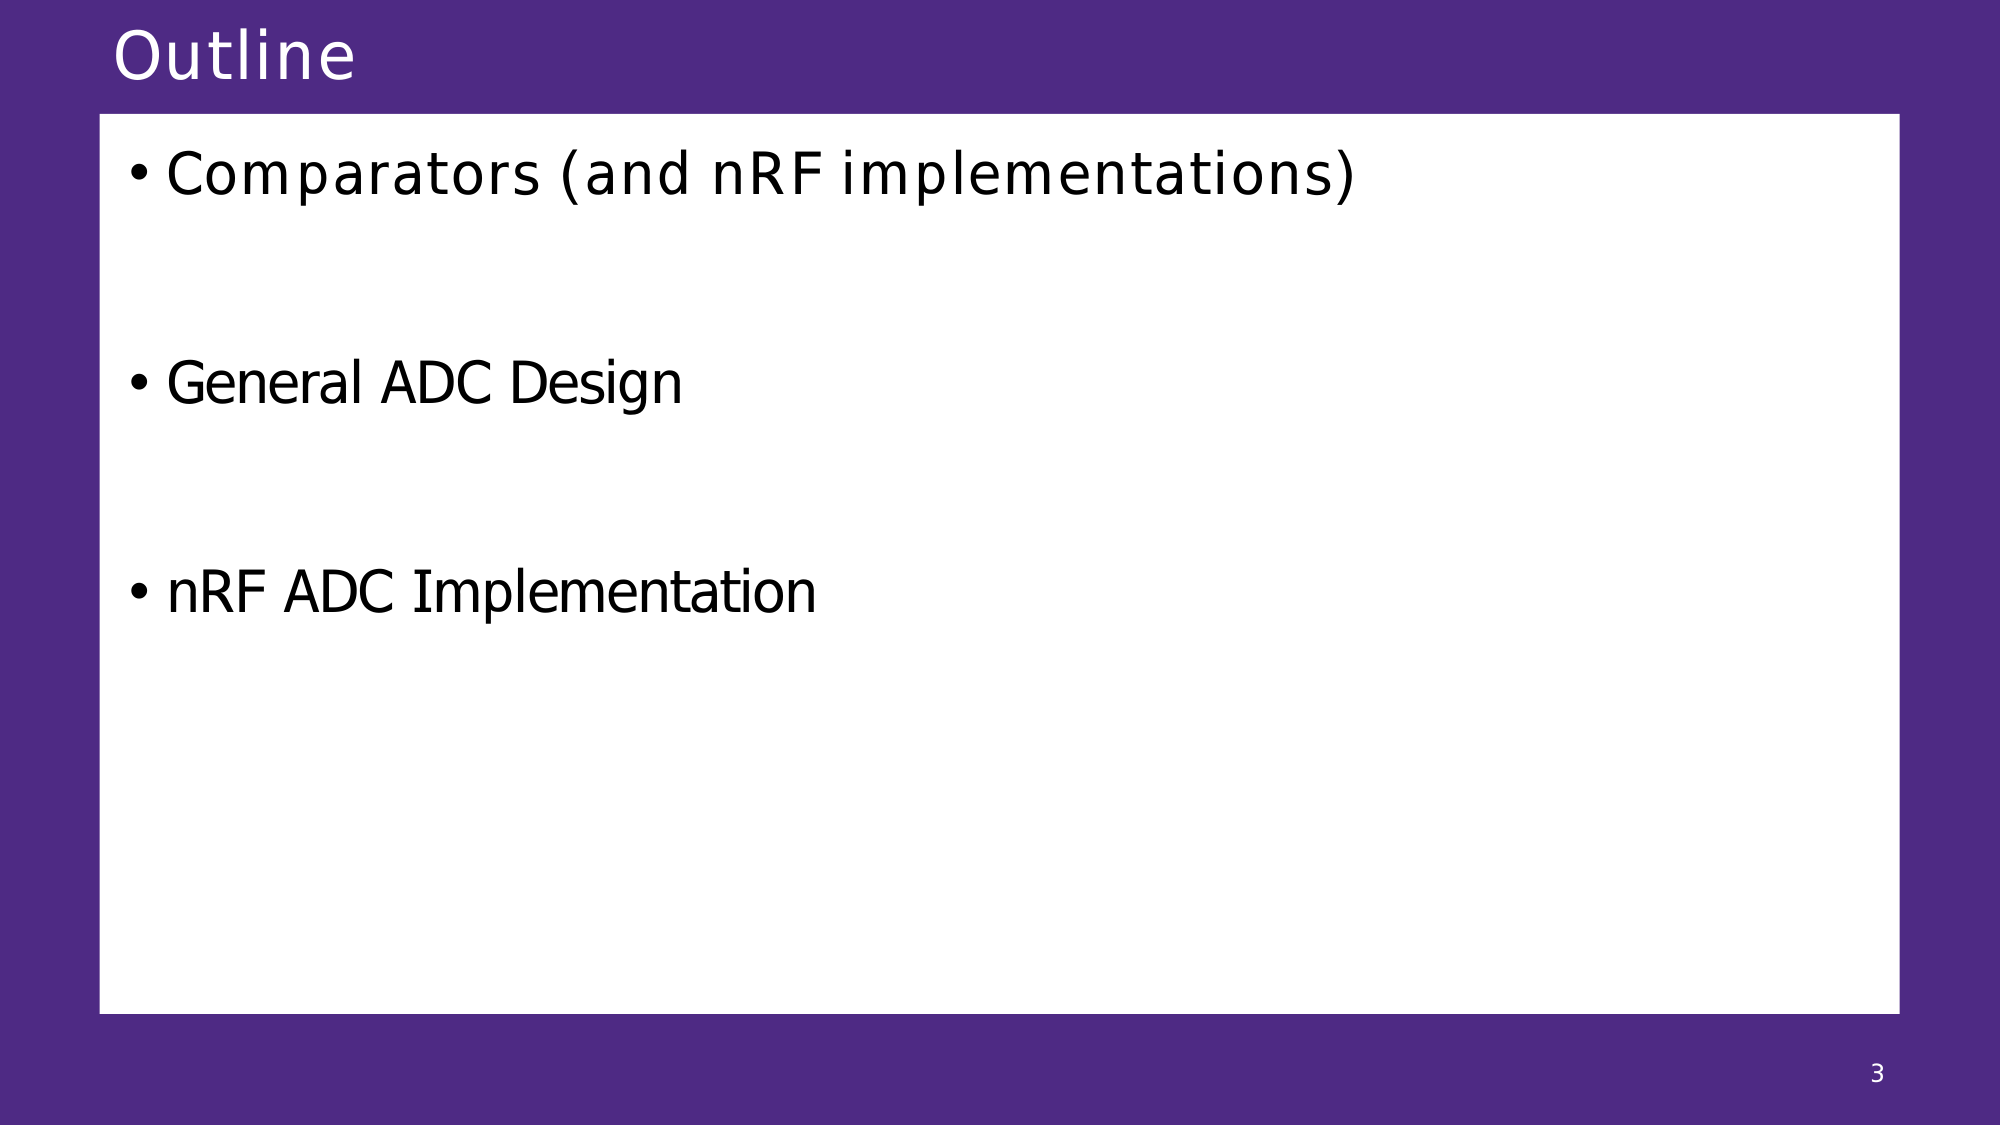

# Outline
Comparators (and nRF implementations)

General ADC Design

nRF ADC Implementation
3